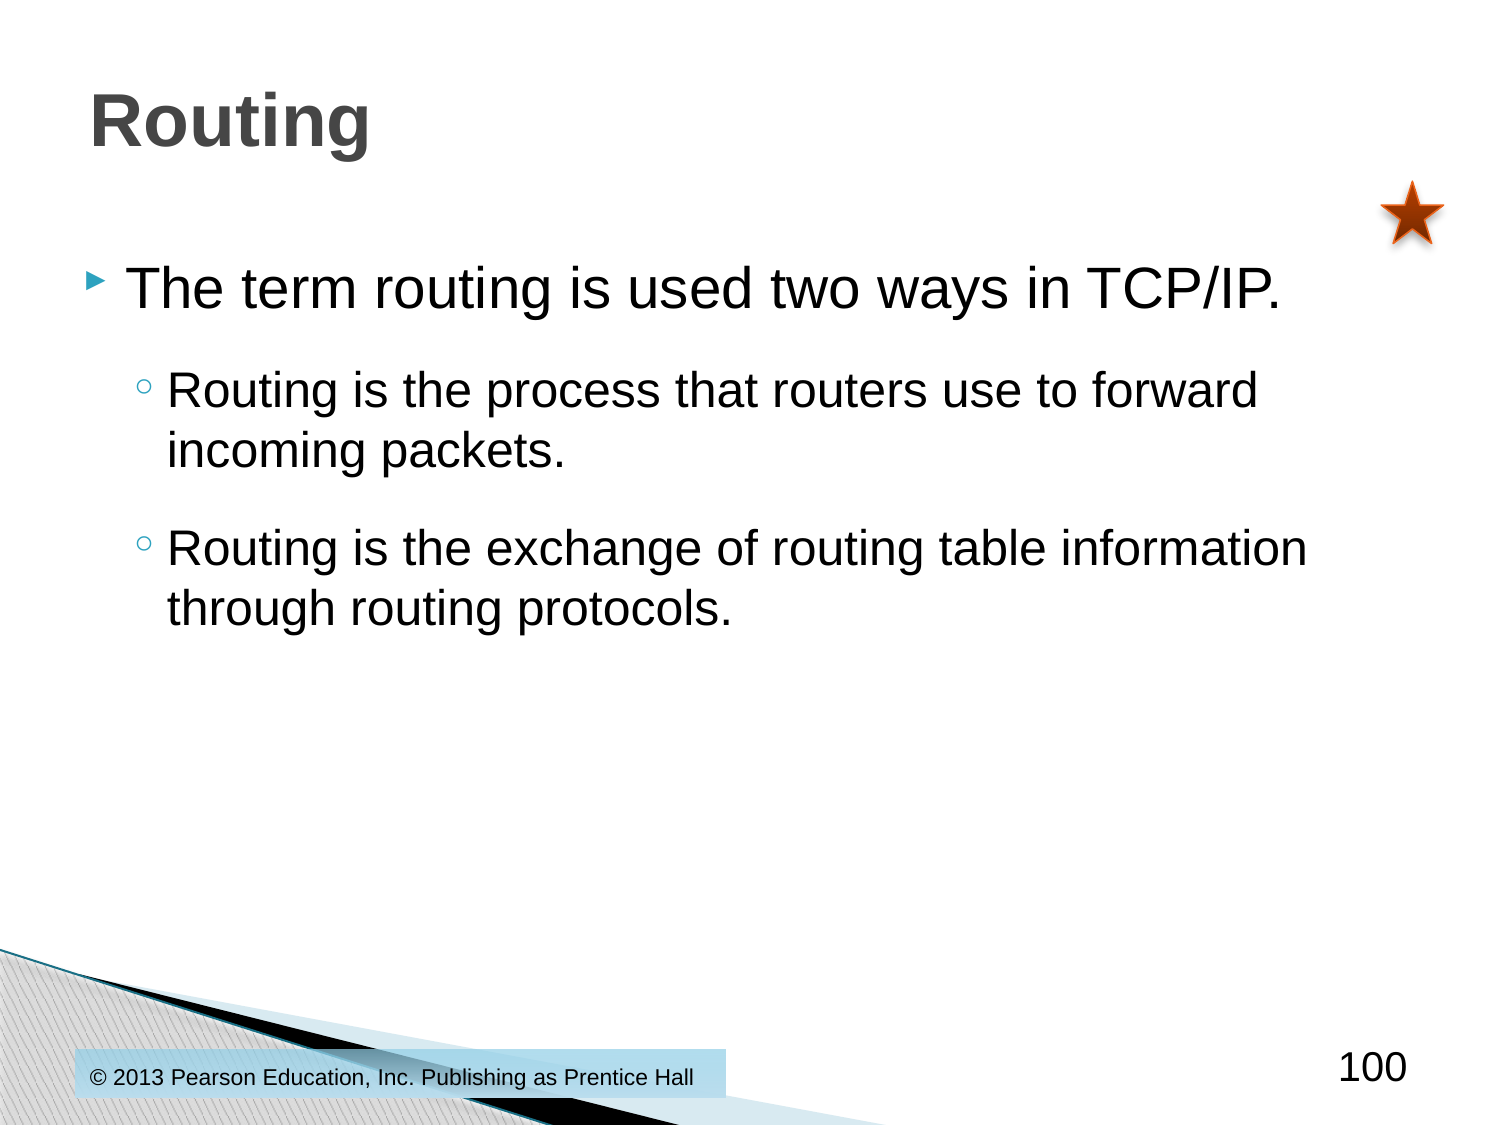

# Routing

The term routing is used two ways in TCP/IP.
Routing is the process that routers use to forward incoming packets.
Routing is the exchange of routing table information through routing protocols.
100
© 2013 Pearson Education, Inc. Publishing as Prentice Hall